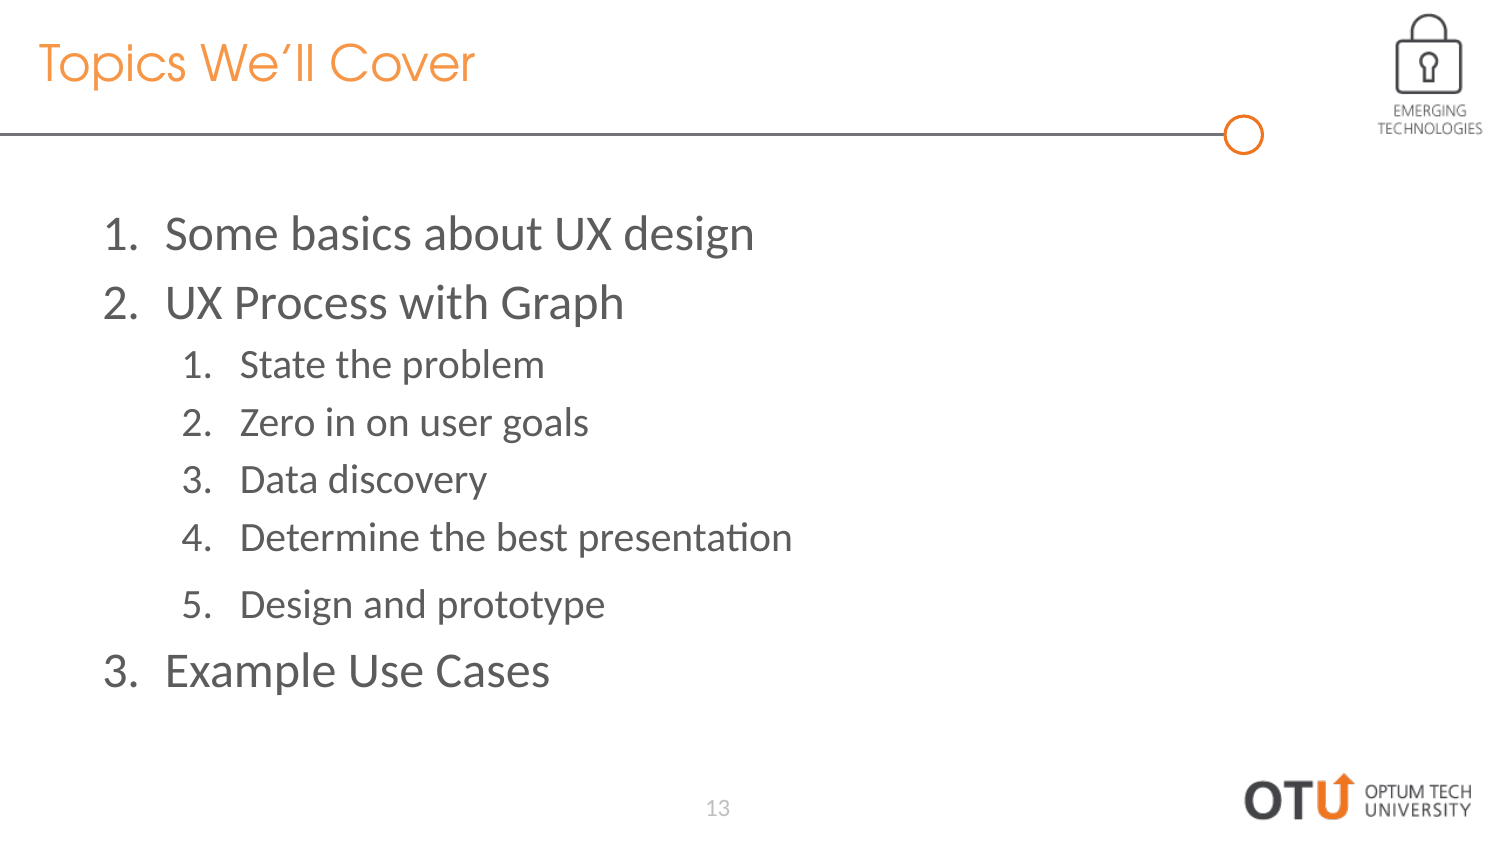

Topics We’ll Cover
Some basics about UX design
UX Process with Graph
State the problem
Zero in on user goals
Data discovery
Determine the best presentation
Design and prototype
Example Use Cases

13